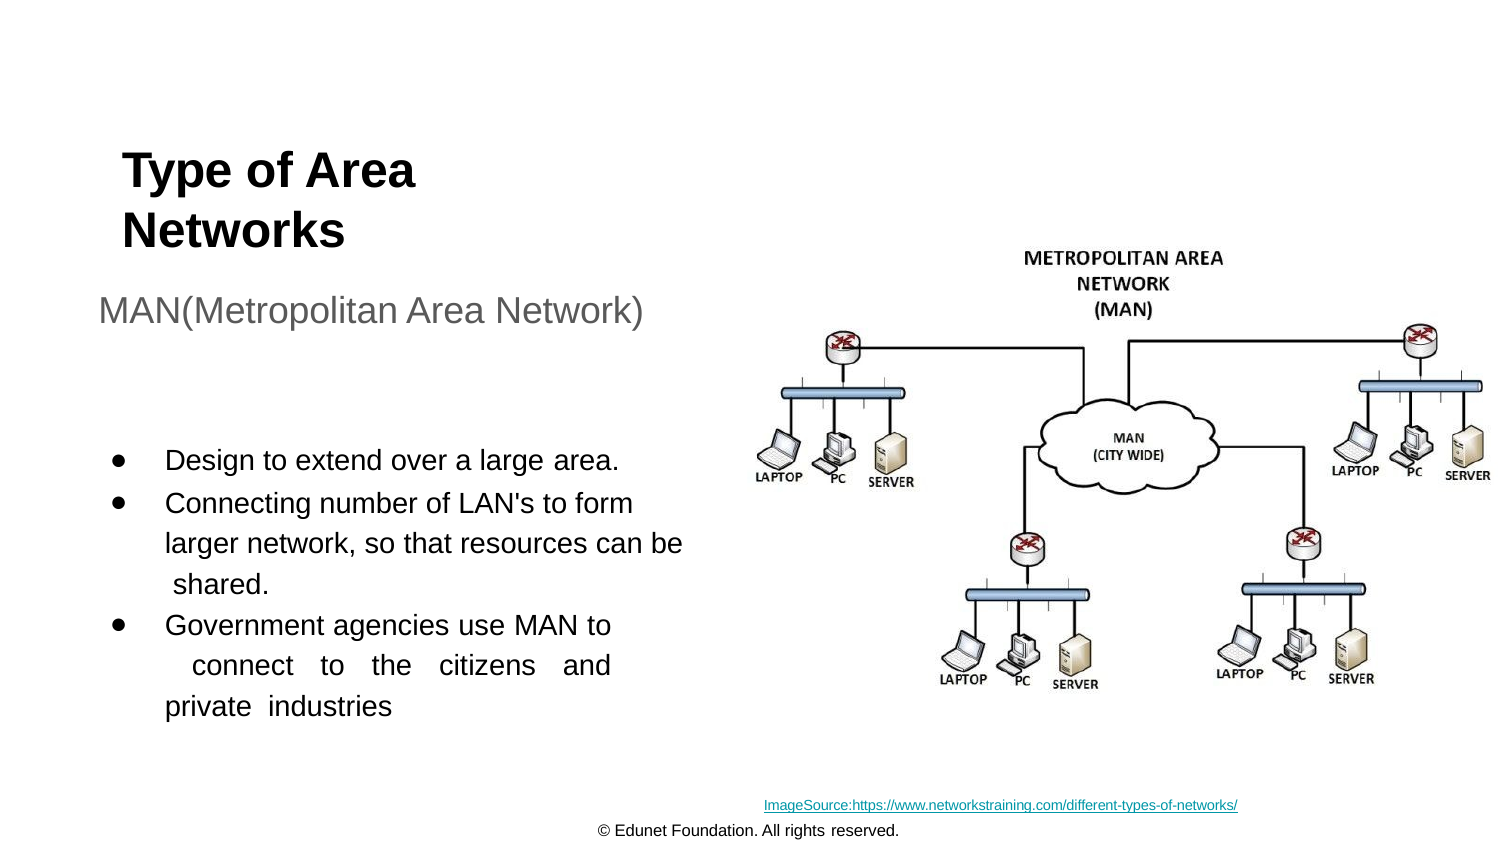

# Type of Area Networks

MAN(Metropolitan Area Network)
Design to extend over a large area.
Connecting number of LAN's to form  larger network, so that resources can be  shared.
Government agencies use MAN to  connect to the citizens and private  industries
ImageSource:https://www.networkstraining.com/different-types-of-networks/
© Edunet Foundation. All rights reserved.